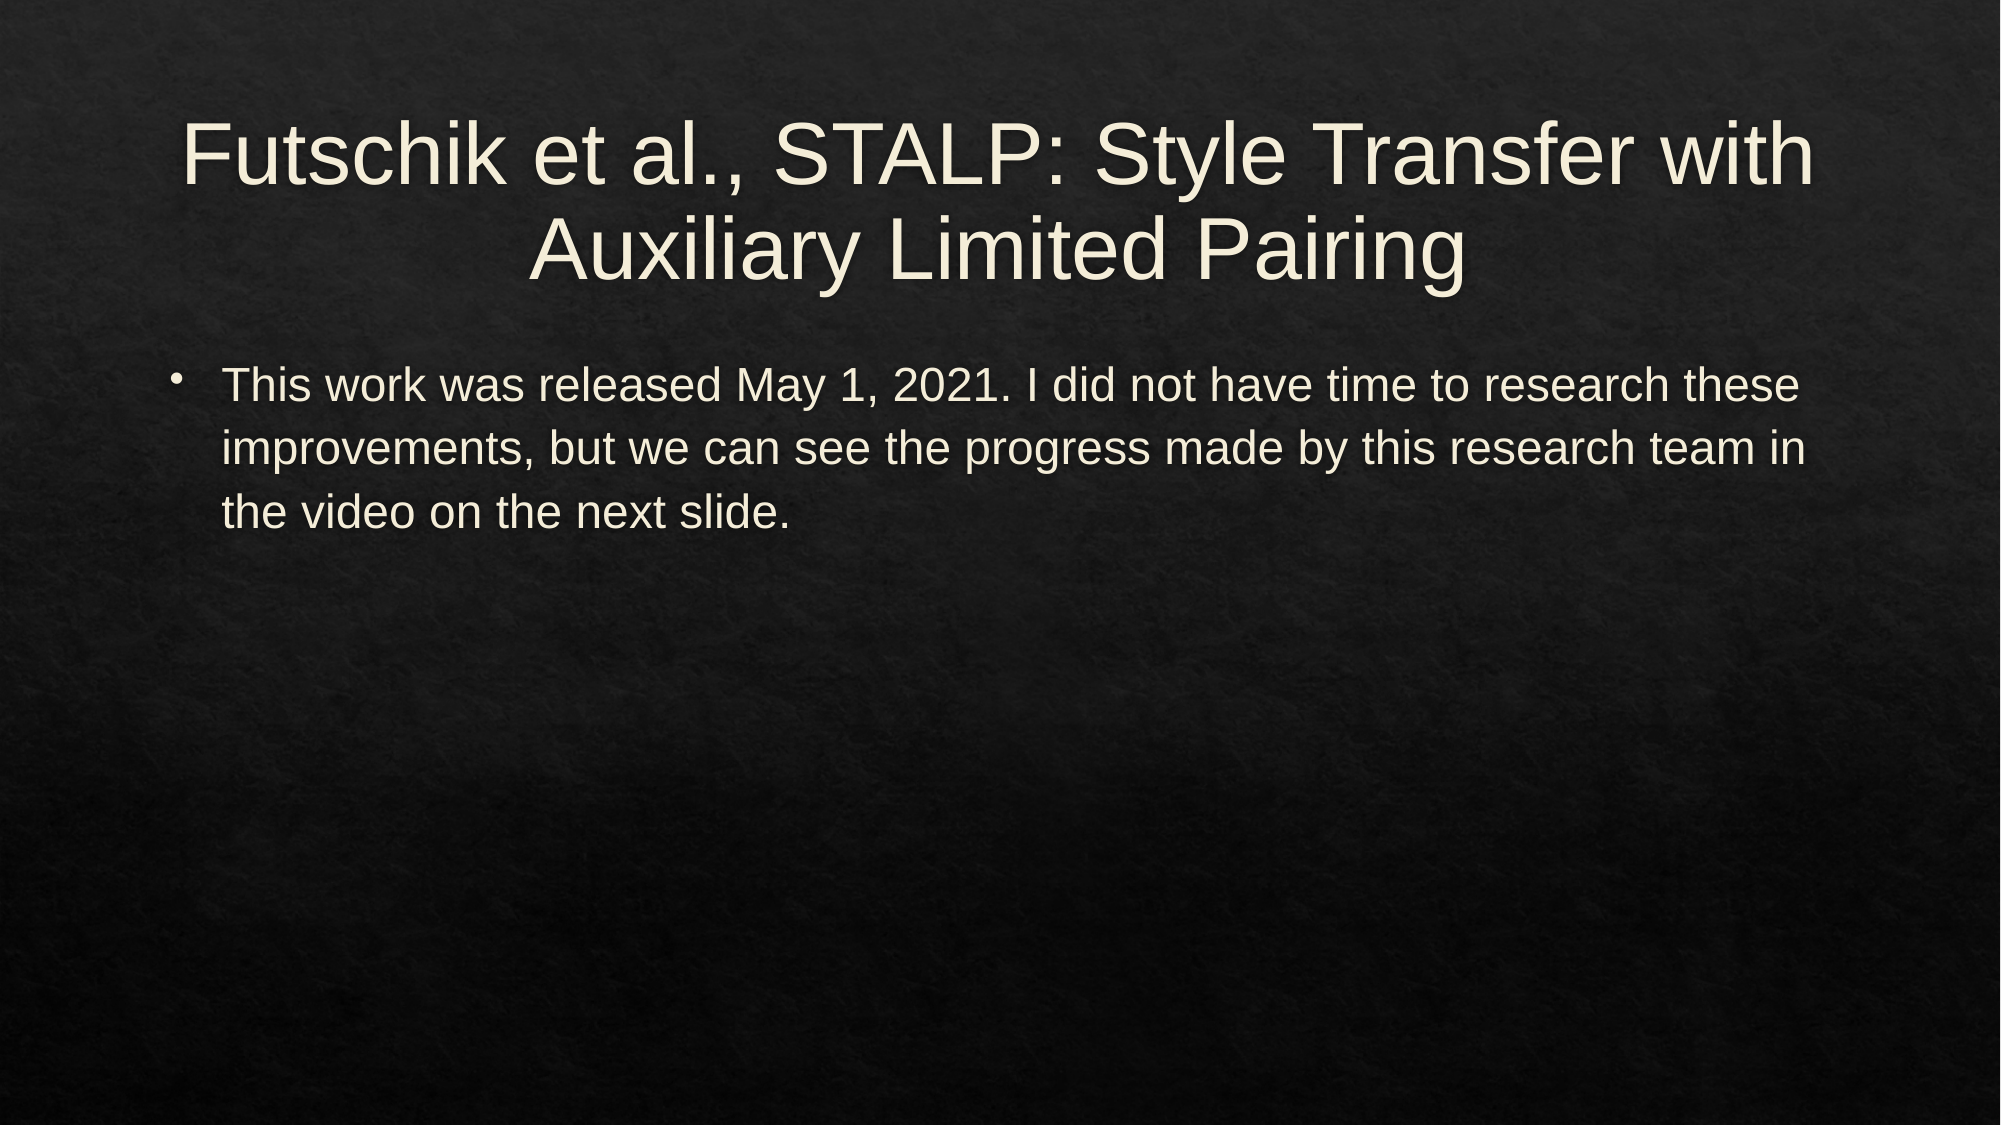

# Futschik et al., STALP: Style Transfer with Auxiliary Limited Pairing
This work was released May 1, 2021. I did not have time to research these improvements, but we can see the progress made by this research team in the video on the next slide.